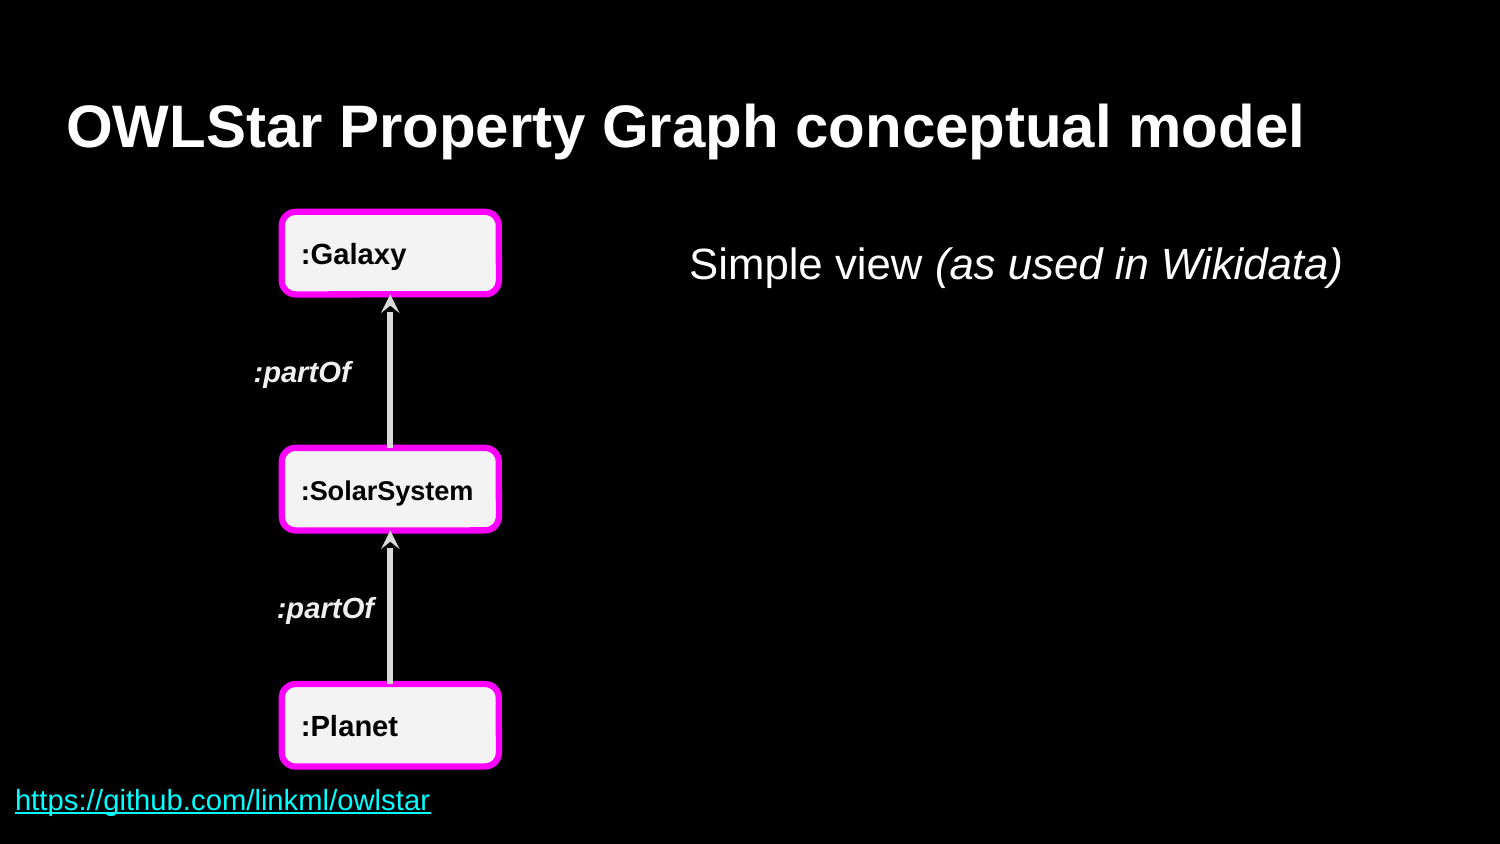

# OWLStar Property Graph conceptual model
:Galaxy
Simple view (as used in Wikidata)
:partOf
:SolarSystem
:partOf
:Planet
https://github.com/linkml/owlstar